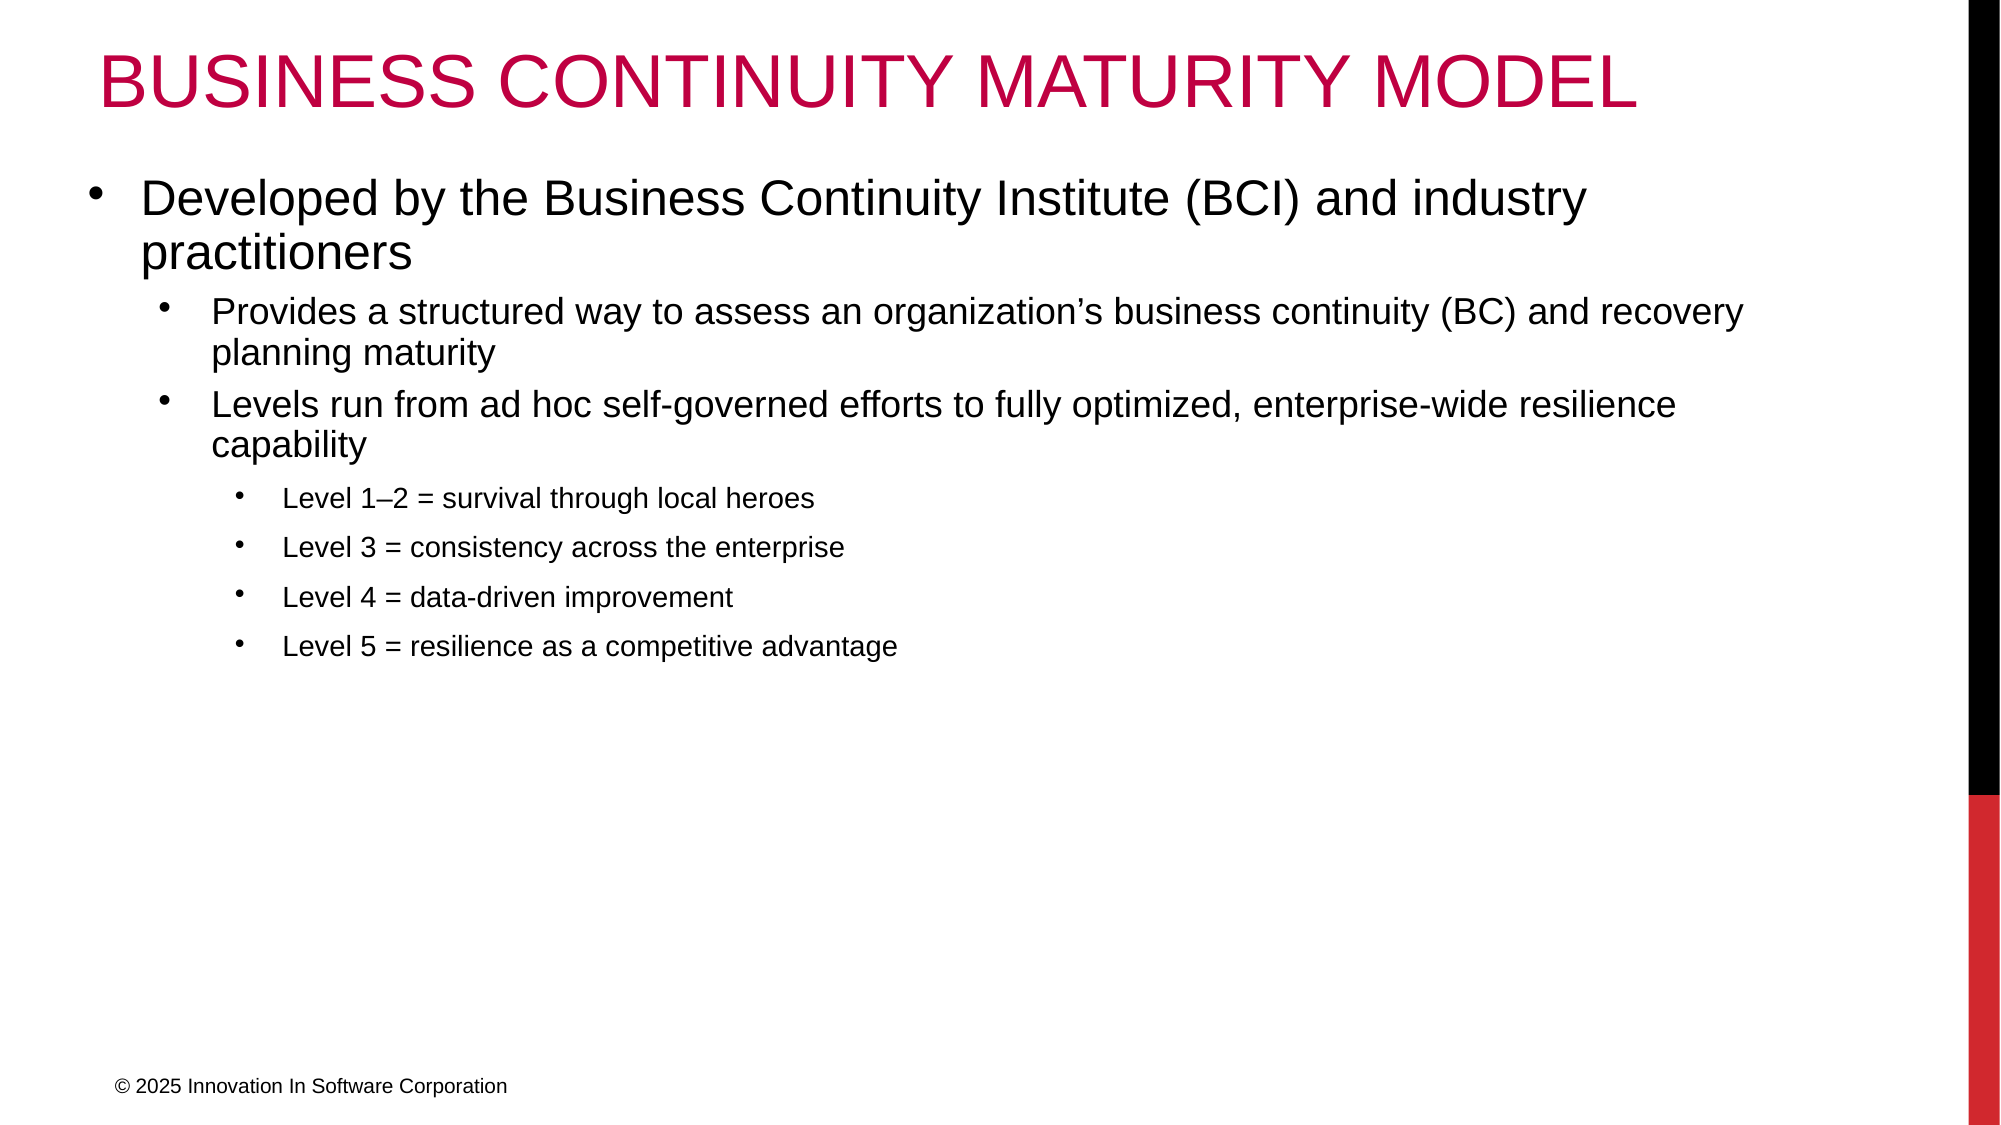

# Business Continuity Maturity Model
Developed by the Business Continuity Institute (BCI) and industry practitioners
Provides a structured way to assess an organization’s business continuity (BC) and recovery planning maturity
Levels run from ad hoc self-governed efforts to fully optimized, enterprise-wide resilience capability
Level 1–2 = survival through local heroes
Level 3 = consistency across the enterprise
Level 4 = data-driven improvement
Level 5 = resilience as a competitive advantage

© 2025 Innovation In Software Corporation